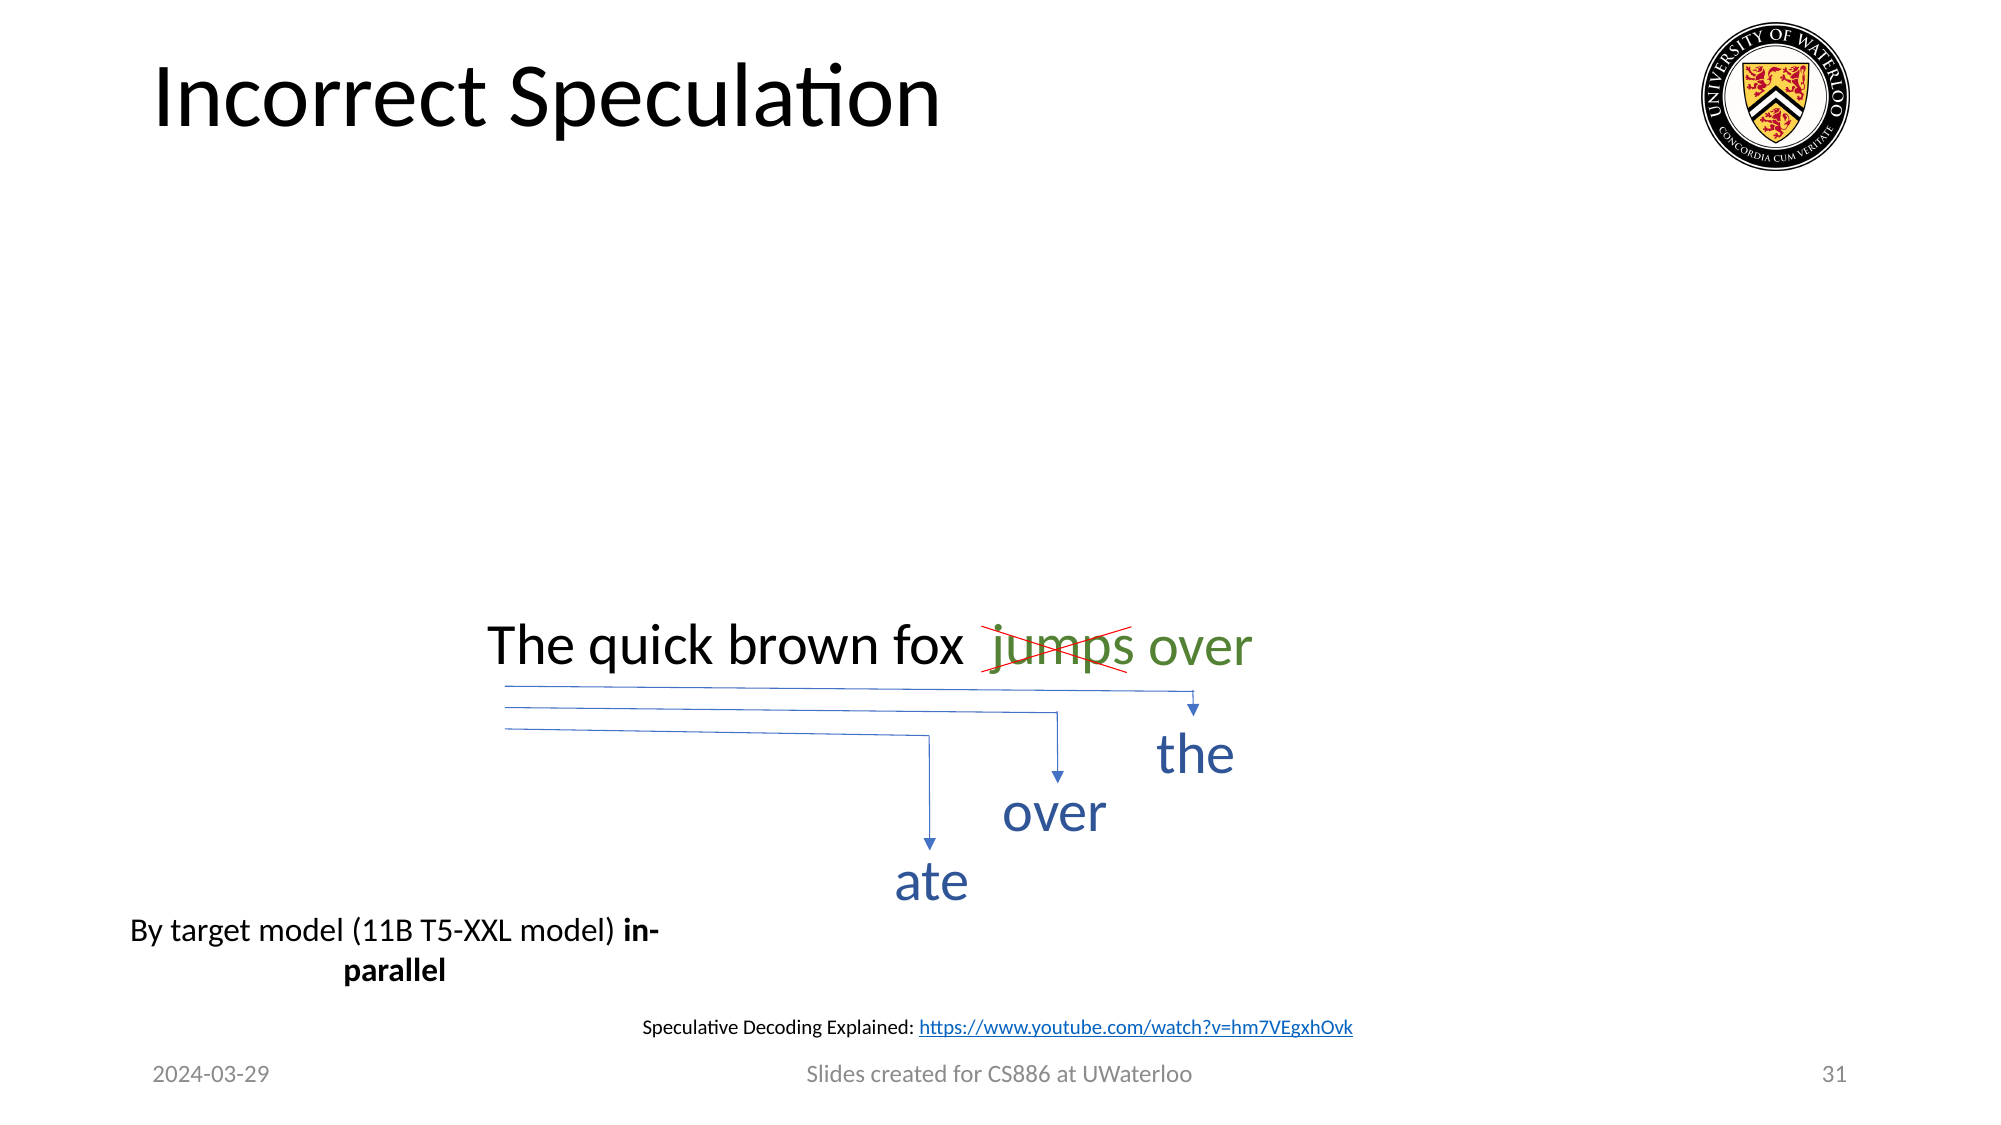

# Incorrect Speculation
The quick brown fox
jumps
over
the
over
ate
By target model (11B T5-XXL model) in-parallel
Speculative Decoding Explained: https://www.youtube.com/watch?v=hm7VEgxhOvk
2024-03-29
Slides created for CS886 at UWaterloo
31